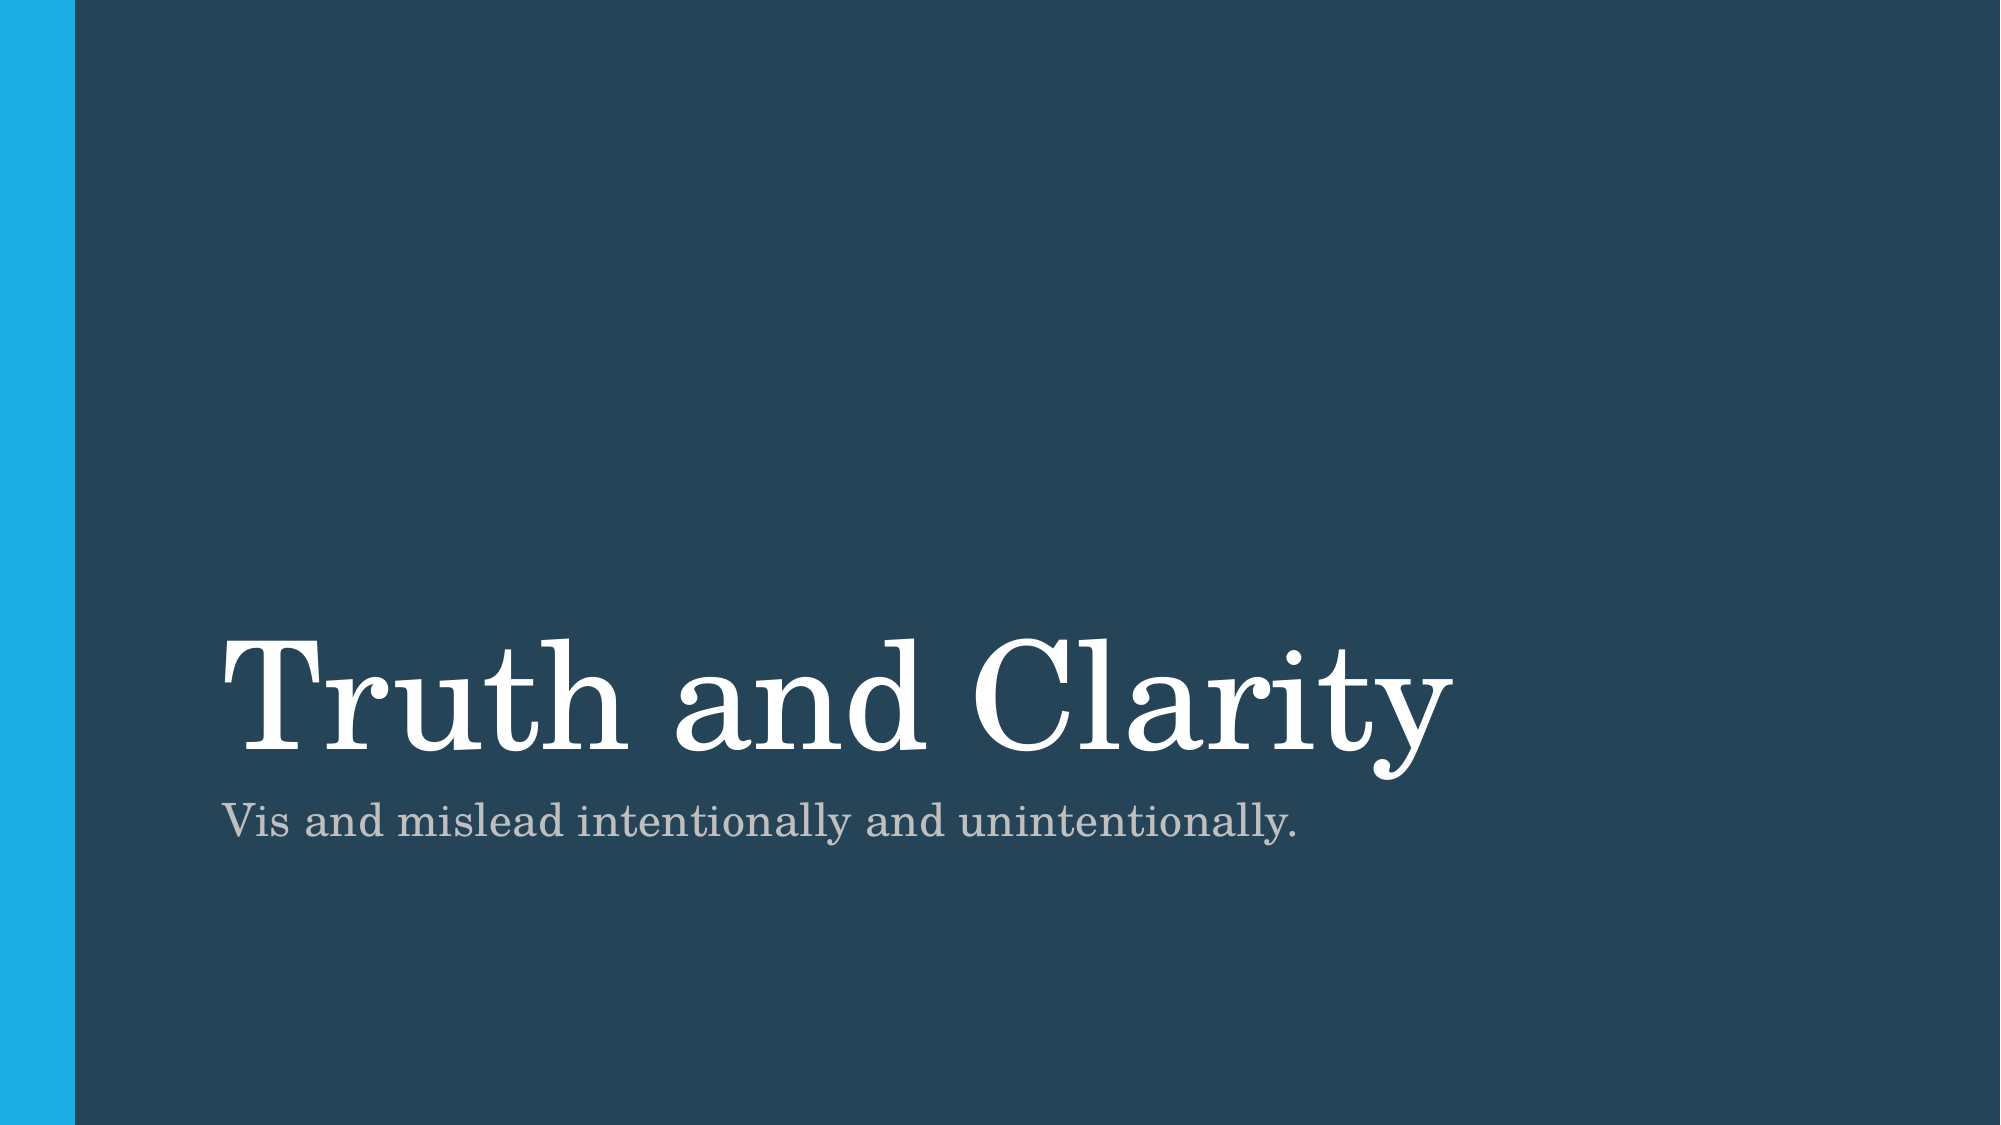

# Truth and Clarity
Vis and mislead intentionally and unintentionally.